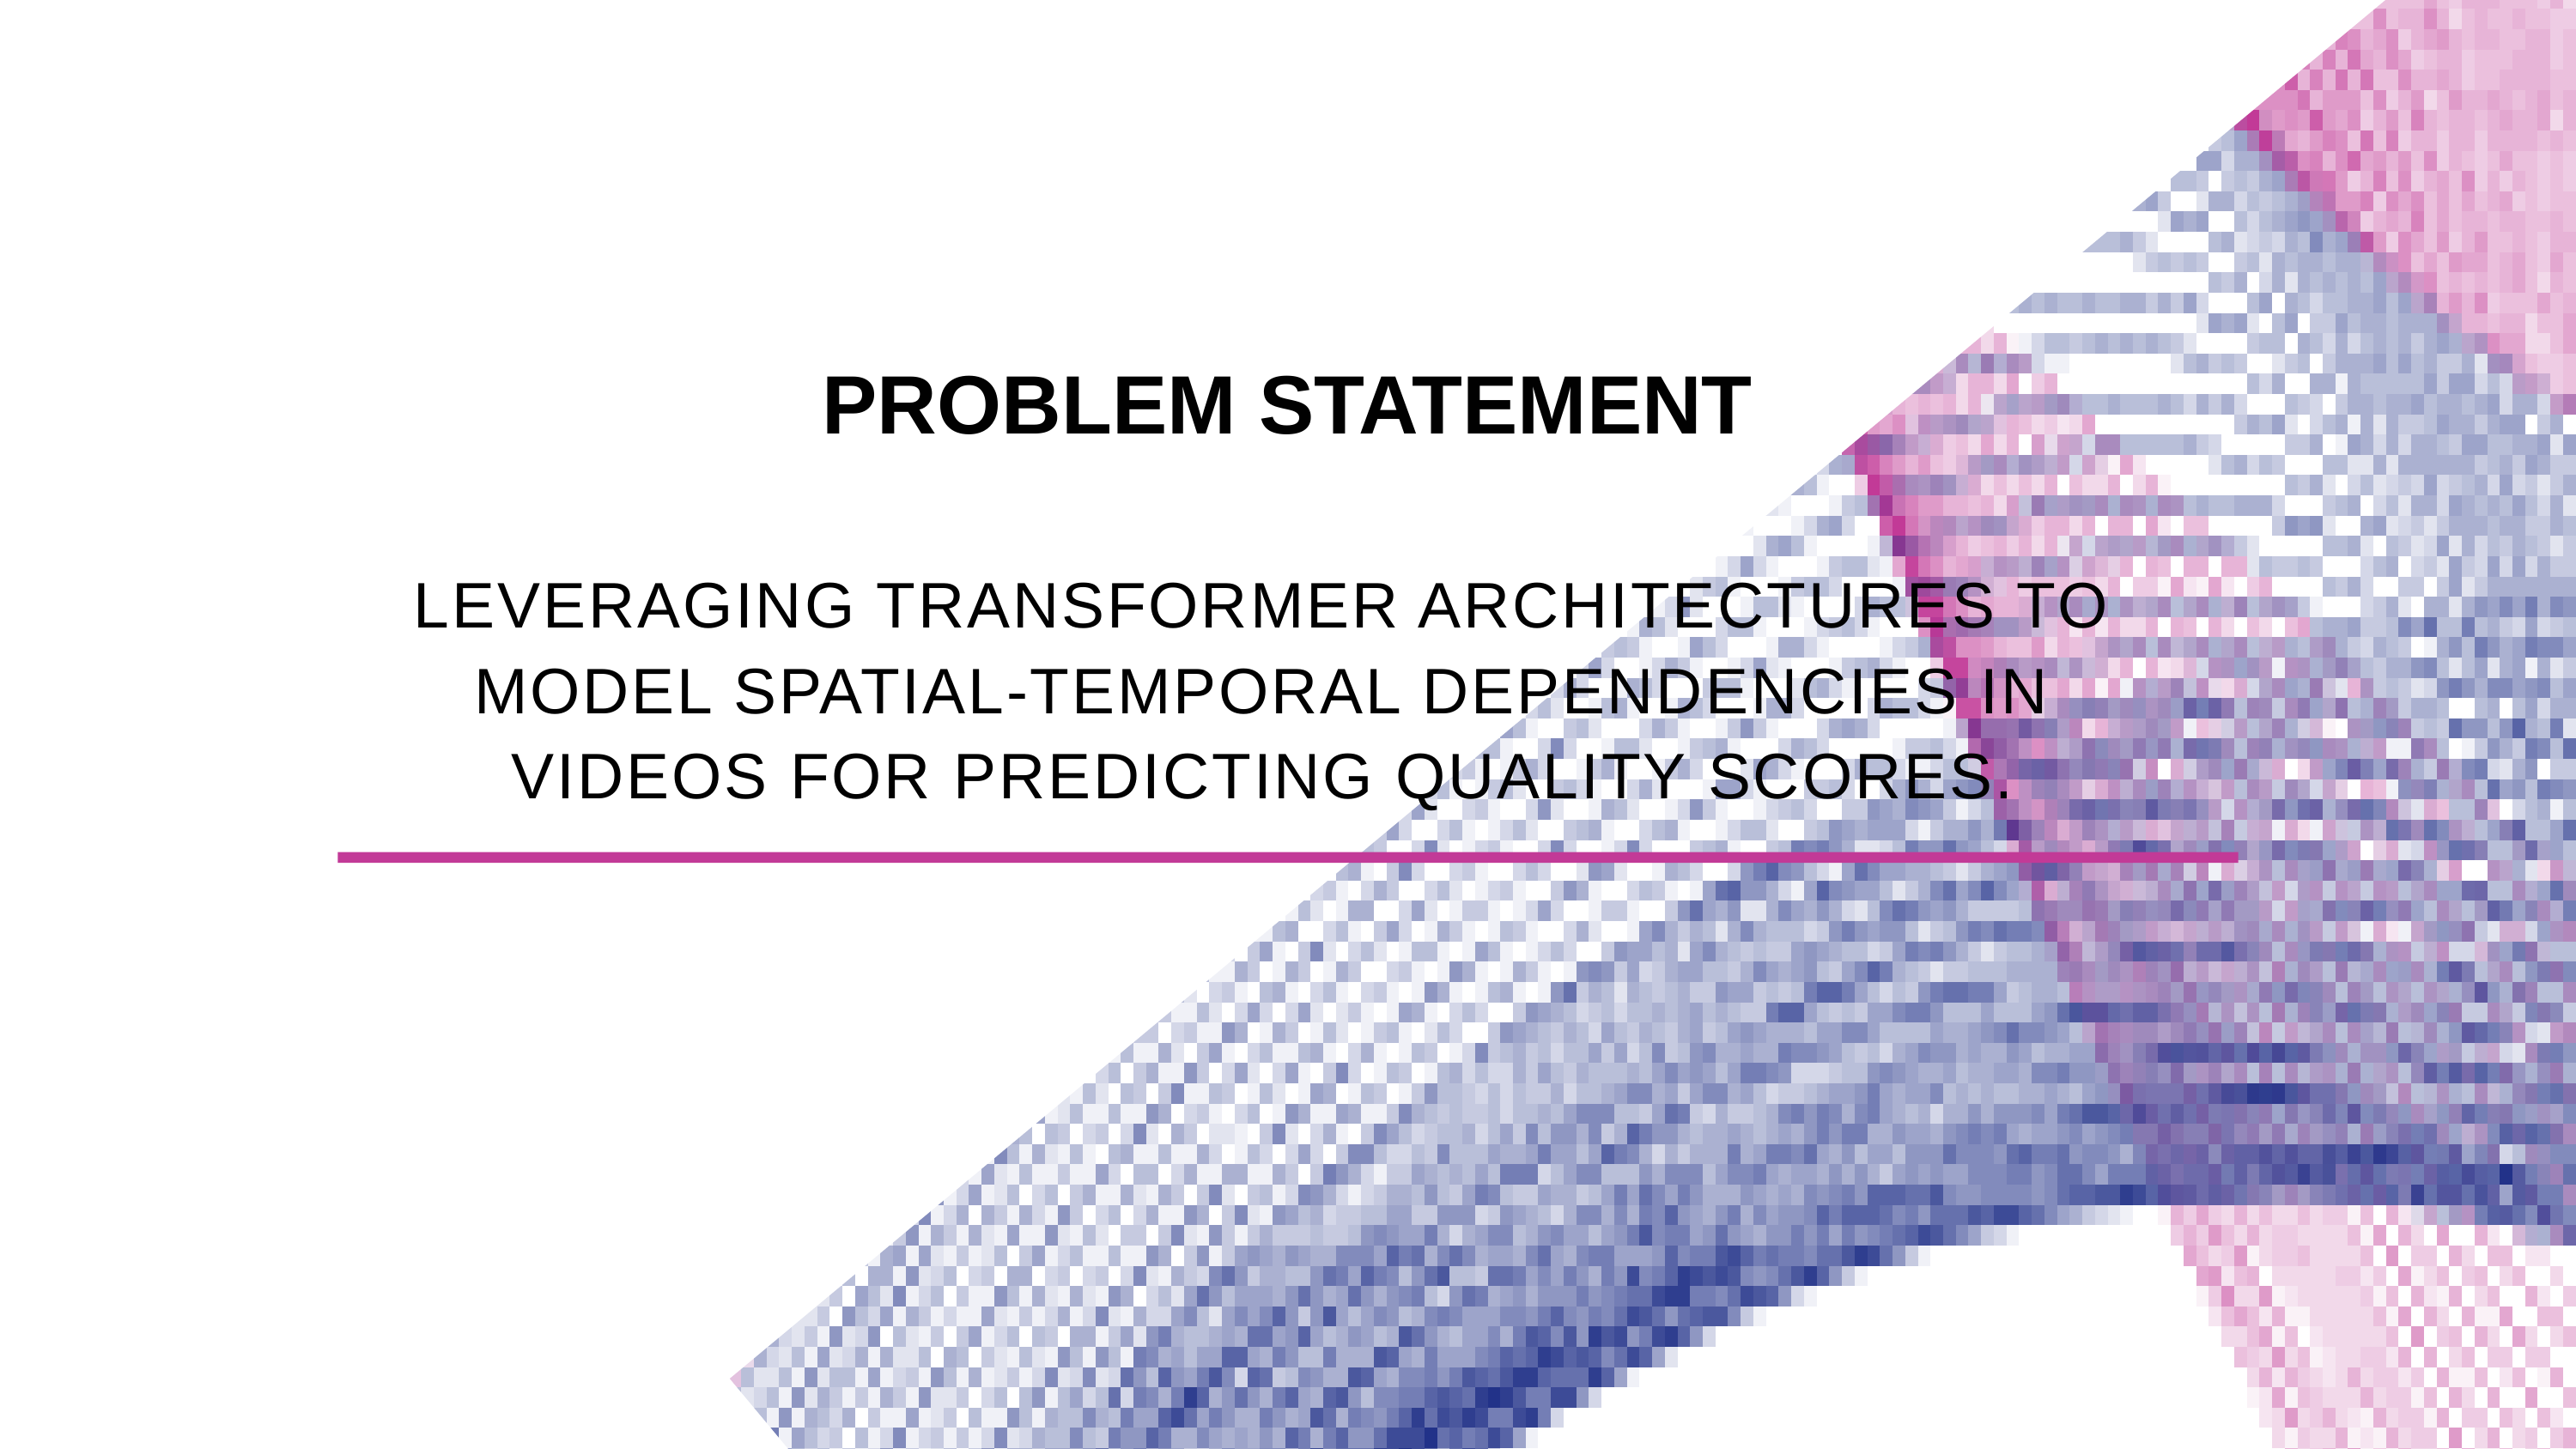

PROBLEM STATEMENT
LEVERAGING TRANSFORMER ARCHITECTURES TO MODEL SPATIAL-TEMPORAL DEPENDENCIES IN VIDEOS FOR PREDICTING QUALITY SCORES.